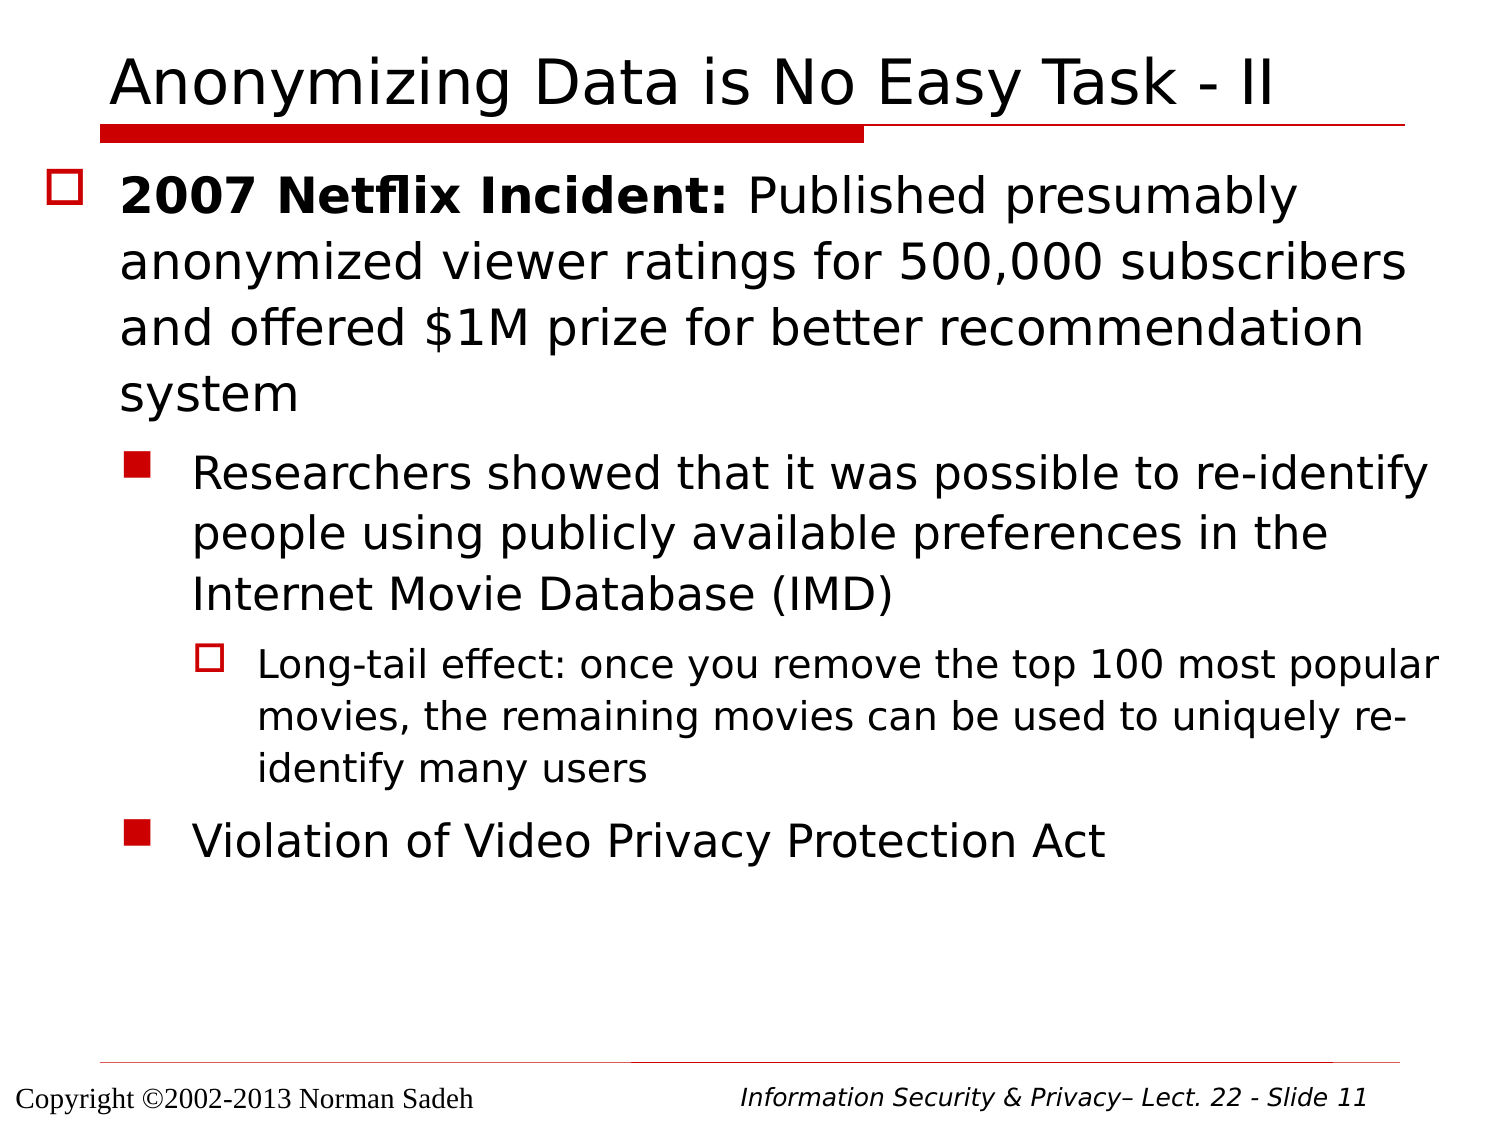

# Anonymizing Data is No Easy Task - II
2007 Netflix Incident: Published presumably anonymized viewer ratings for 500,000 subscribers and offered $1M prize for better recommendation system
Researchers showed that it was possible to re-identify people using publicly available preferences in the Internet Movie Database (IMD)
Long-tail effect: once you remove the top 100 most popular movies, the remaining movies can be used to uniquely re-identify many users
Violation of Video Privacy Protection Act